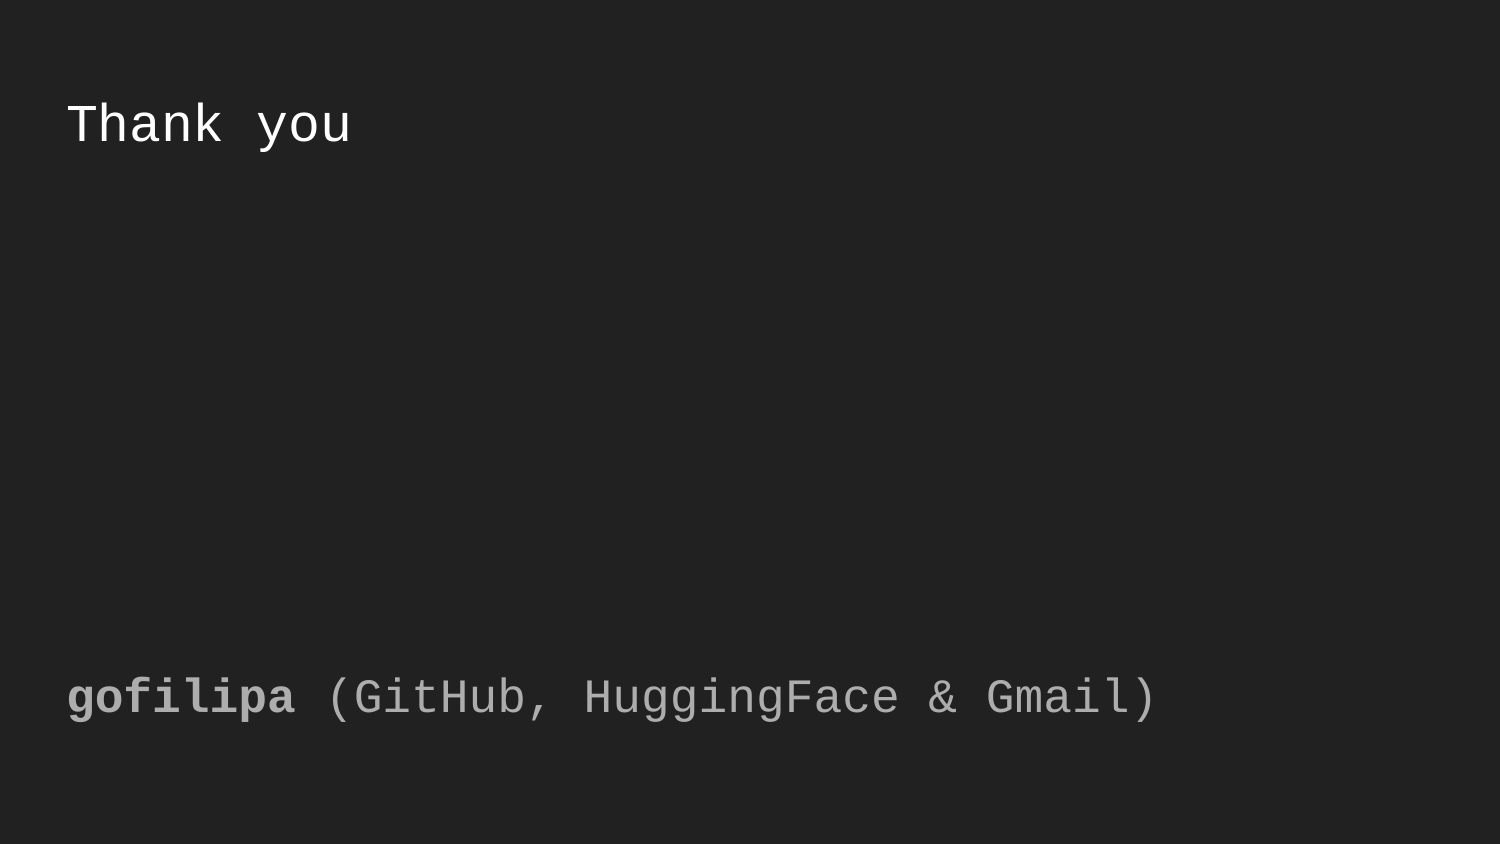

# Thank you

gofilipa (GitHub, HuggingFace & Gmail)